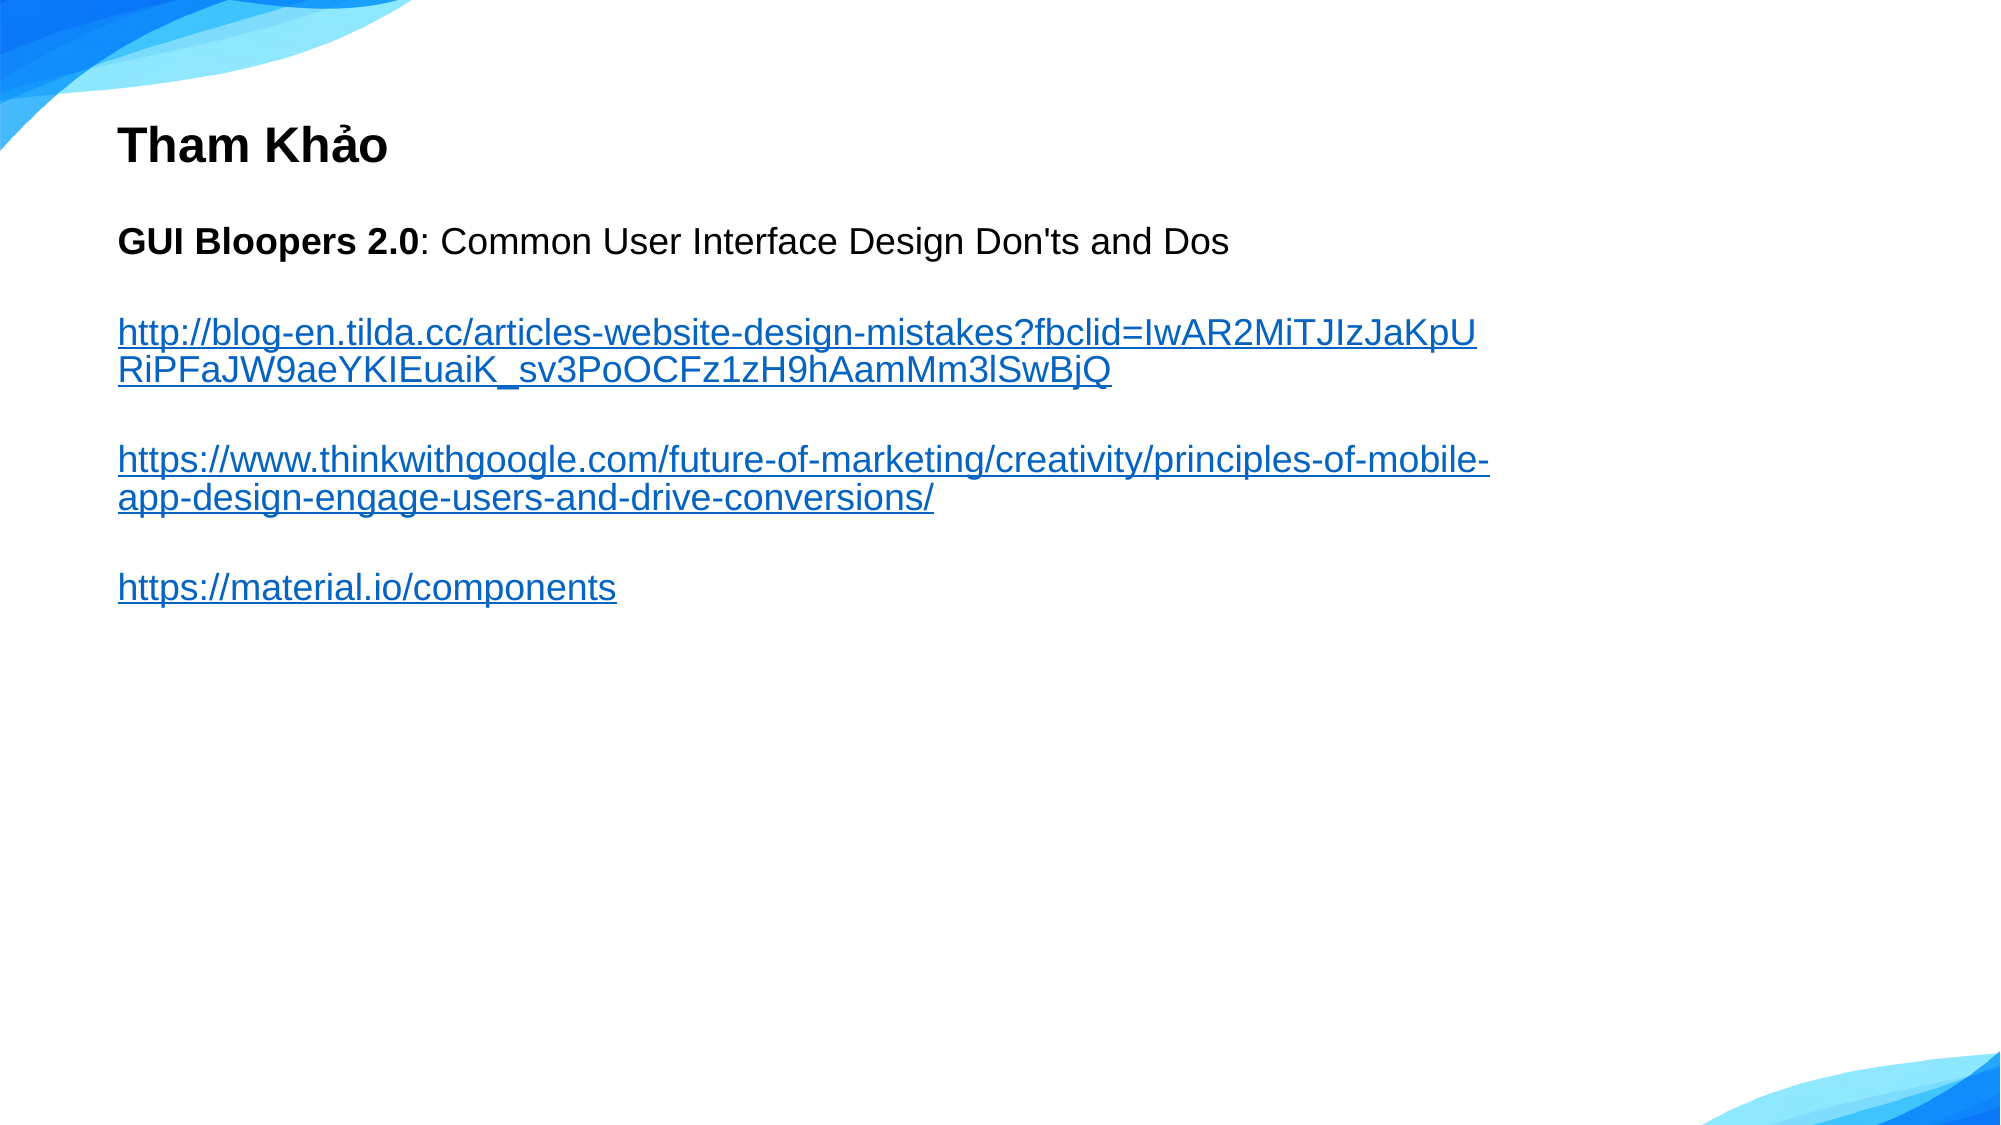

Tham Khảo

GUI Bloopers 2.0: Common User Interface Design Don'ts and Dos

http://blog-en.tilda.cc/articles-website-design-mistakes?fbclid=IwAR2MiTJIzJaKpURiPFaJW9aeYKIEuaiK_sv3PoOCFz1zH9hAamMm3lSwBjQ

https://www.thinkwithgoogle.com/future-of-marketing/creativity/principles-of-mobile-app-design-engage-users-and-drive-conversions/

https://material.io/components